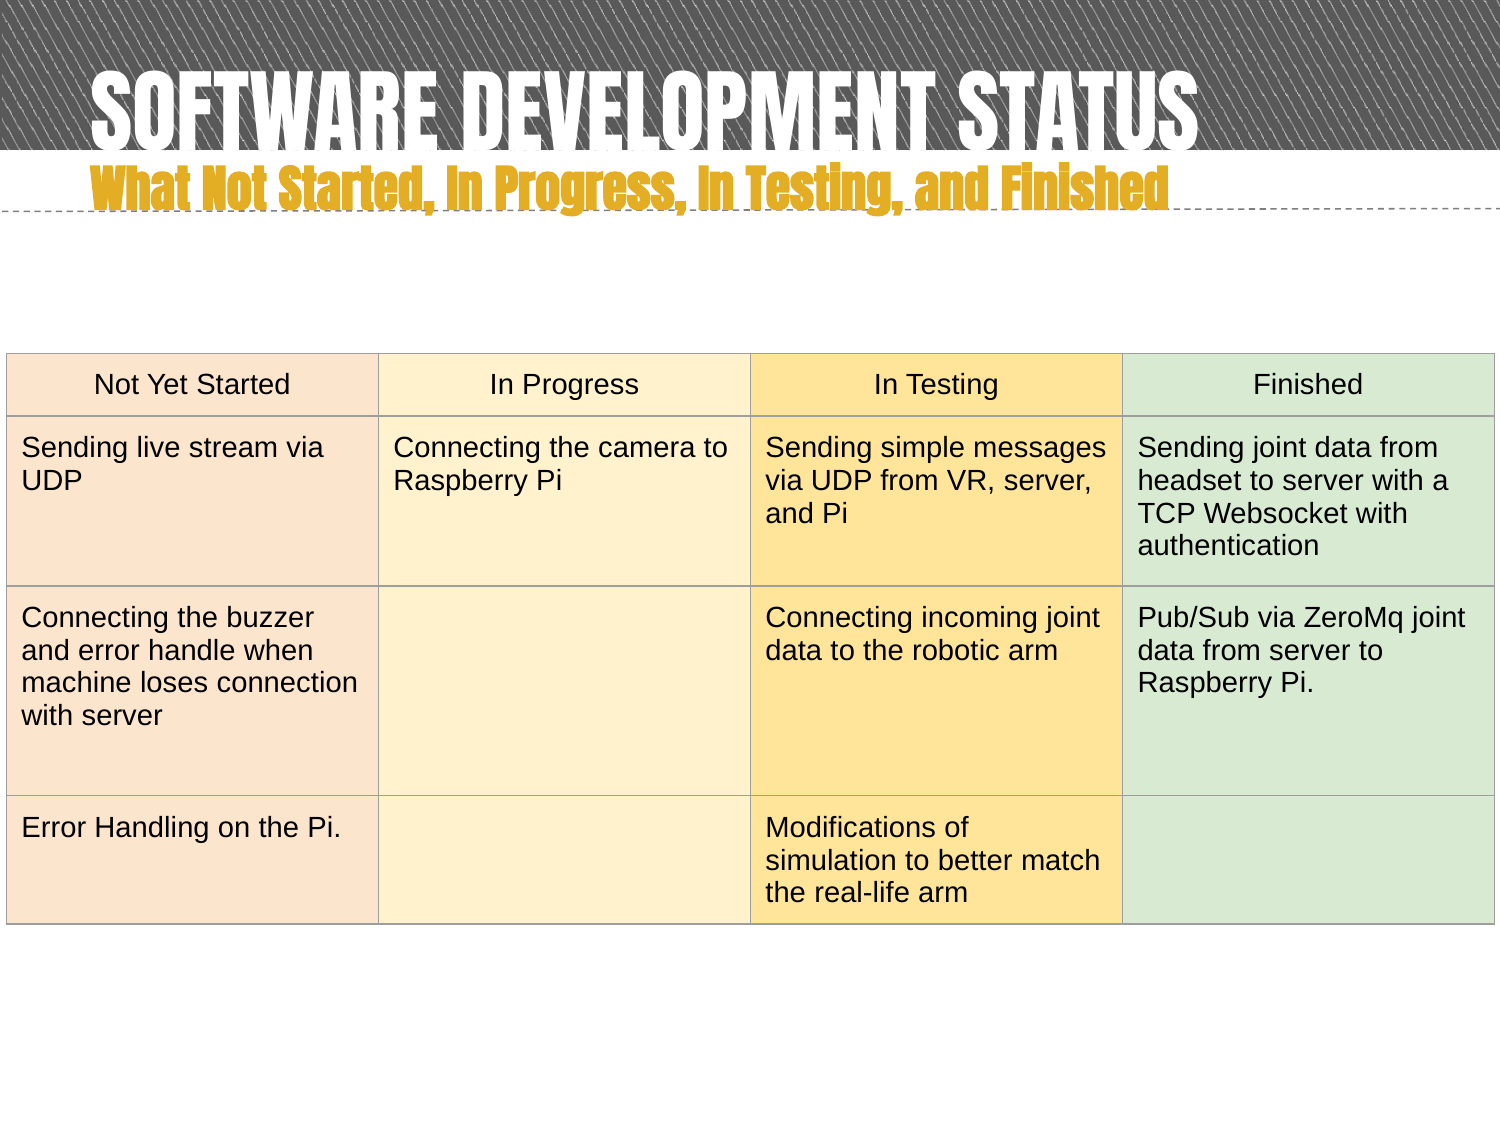

# SOFTWARE DEVELOPMENT STATUS
What Not Started, In Progress, In Testing, and Finished
| Not Yet Started | In Progress | In Testing | Finished |
| --- | --- | --- | --- |
| Sending live stream via UDP | Connecting the camera to Raspberry Pi | Sending simple messages via UDP from VR, server, and Pi | Sending joint data from headset to server with a TCP Websocket with authentication |
| Connecting the buzzer and error handle when machine loses connection with server |  | Connecting incoming joint data to the robotic arm | Pub/Sub via ZeroMq joint data from server to Raspberry Pi. |
| Error Handling on the Pi. |  | Modifications of simulation to better match the real-life arm |  |